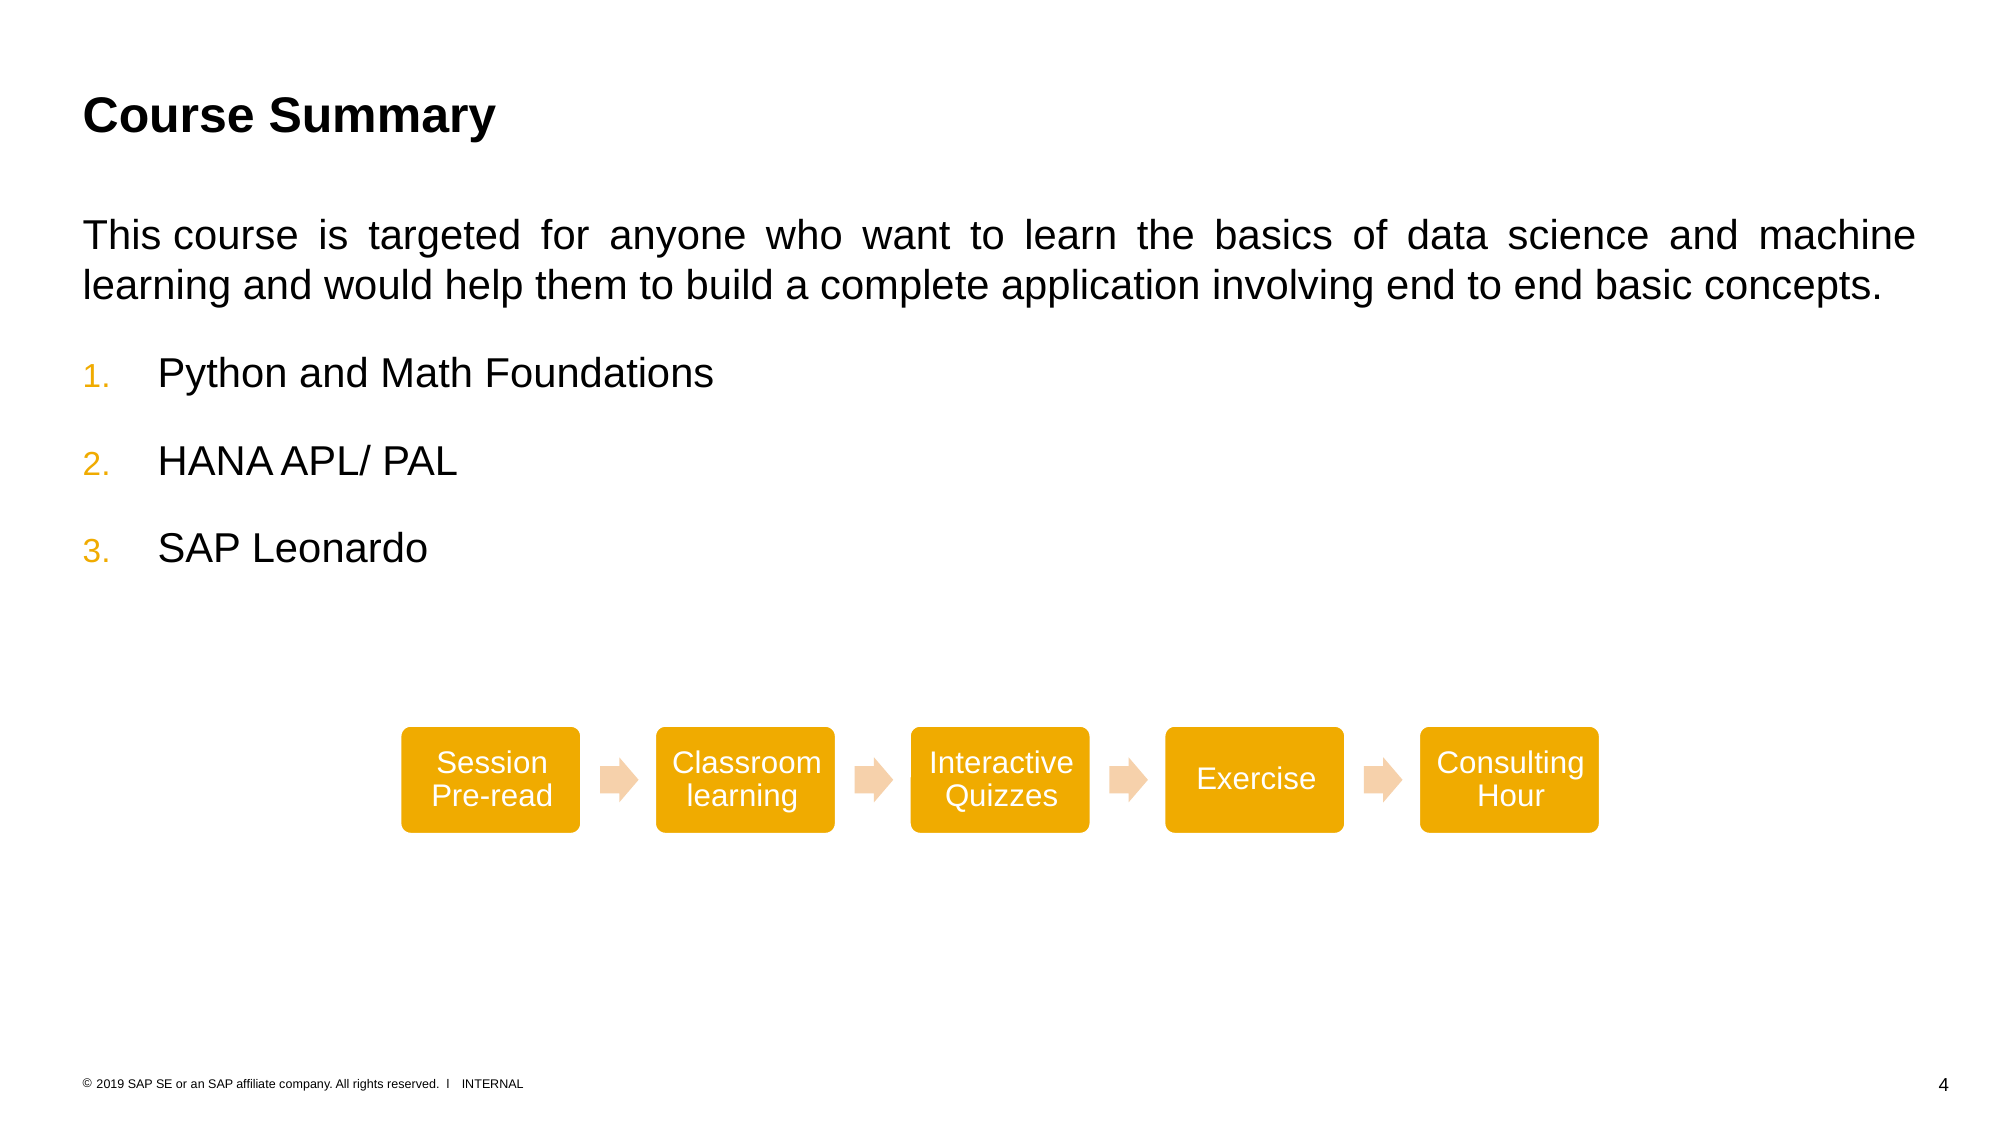

# Course Summary
This course is targeted for anyone who want to learn the basics of data science and machine learning and would help them to build a complete application involving end to end basic concepts.
Python and Math Foundations
HANA APL/ PAL
SAP Leonardo

Session Pre-read

Classroom learning

Interactive Quizzes

Exercise

Consulting Hour